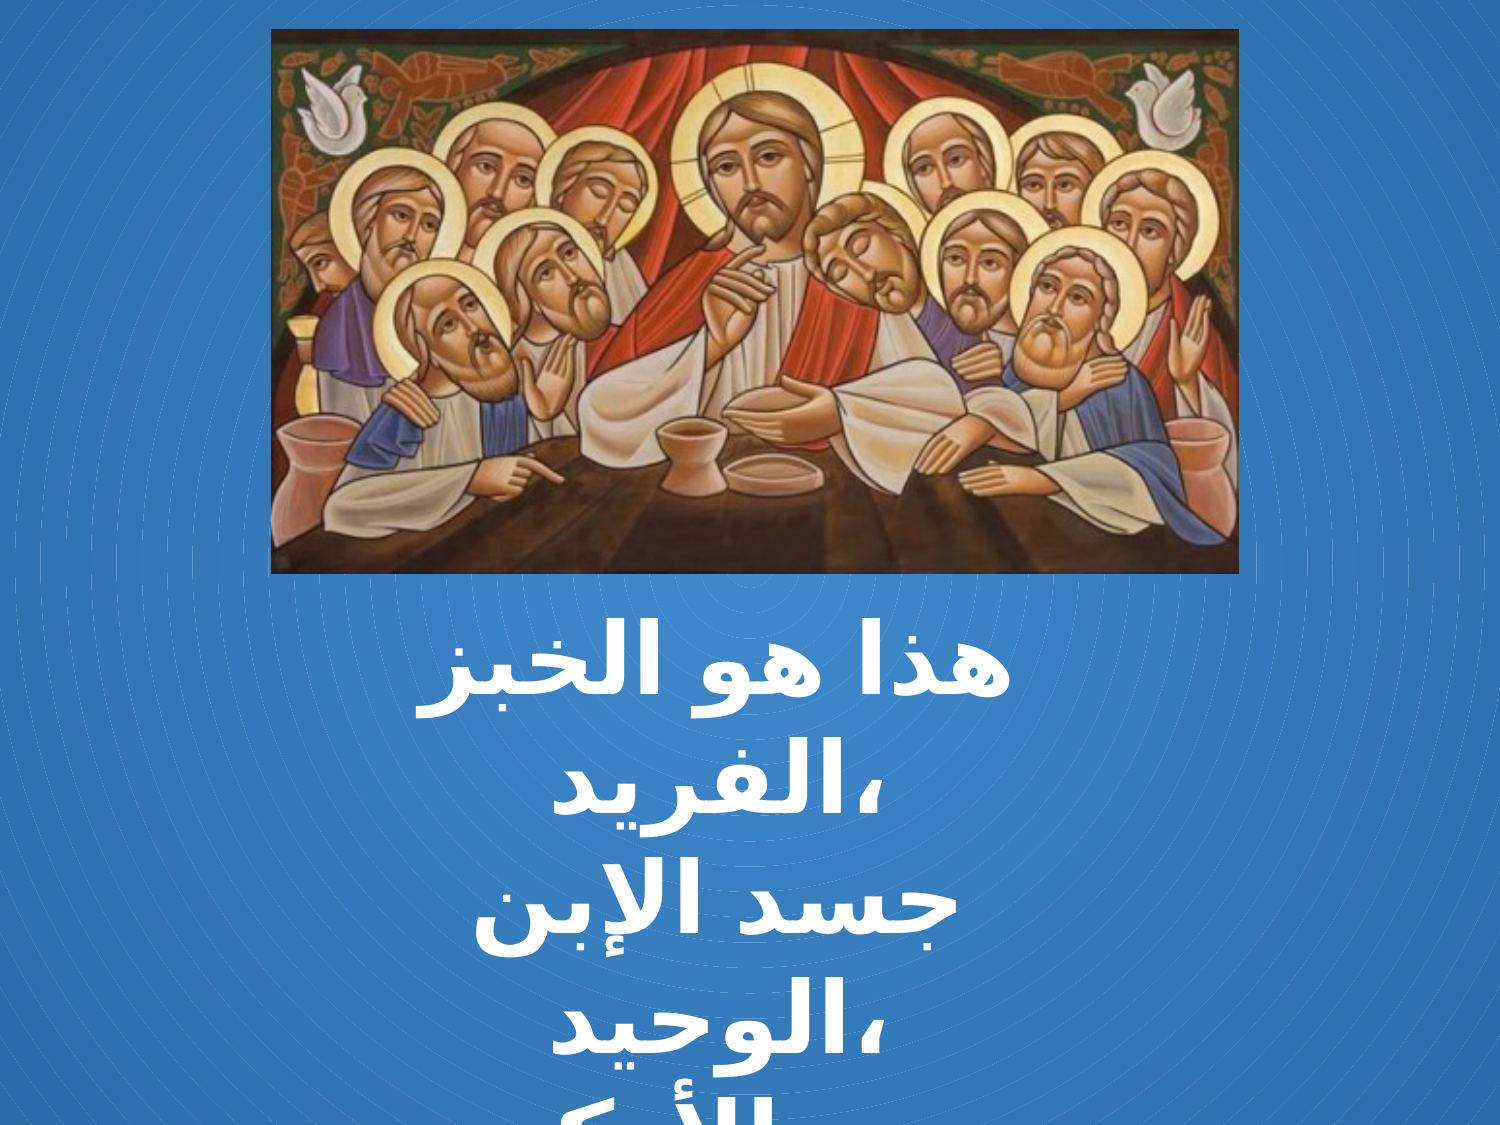

هذا هو الخبز الفريد،
جسد الإبن الوحيد،
دمه الأزكى المجيد،
صار قوتاً للموالي.